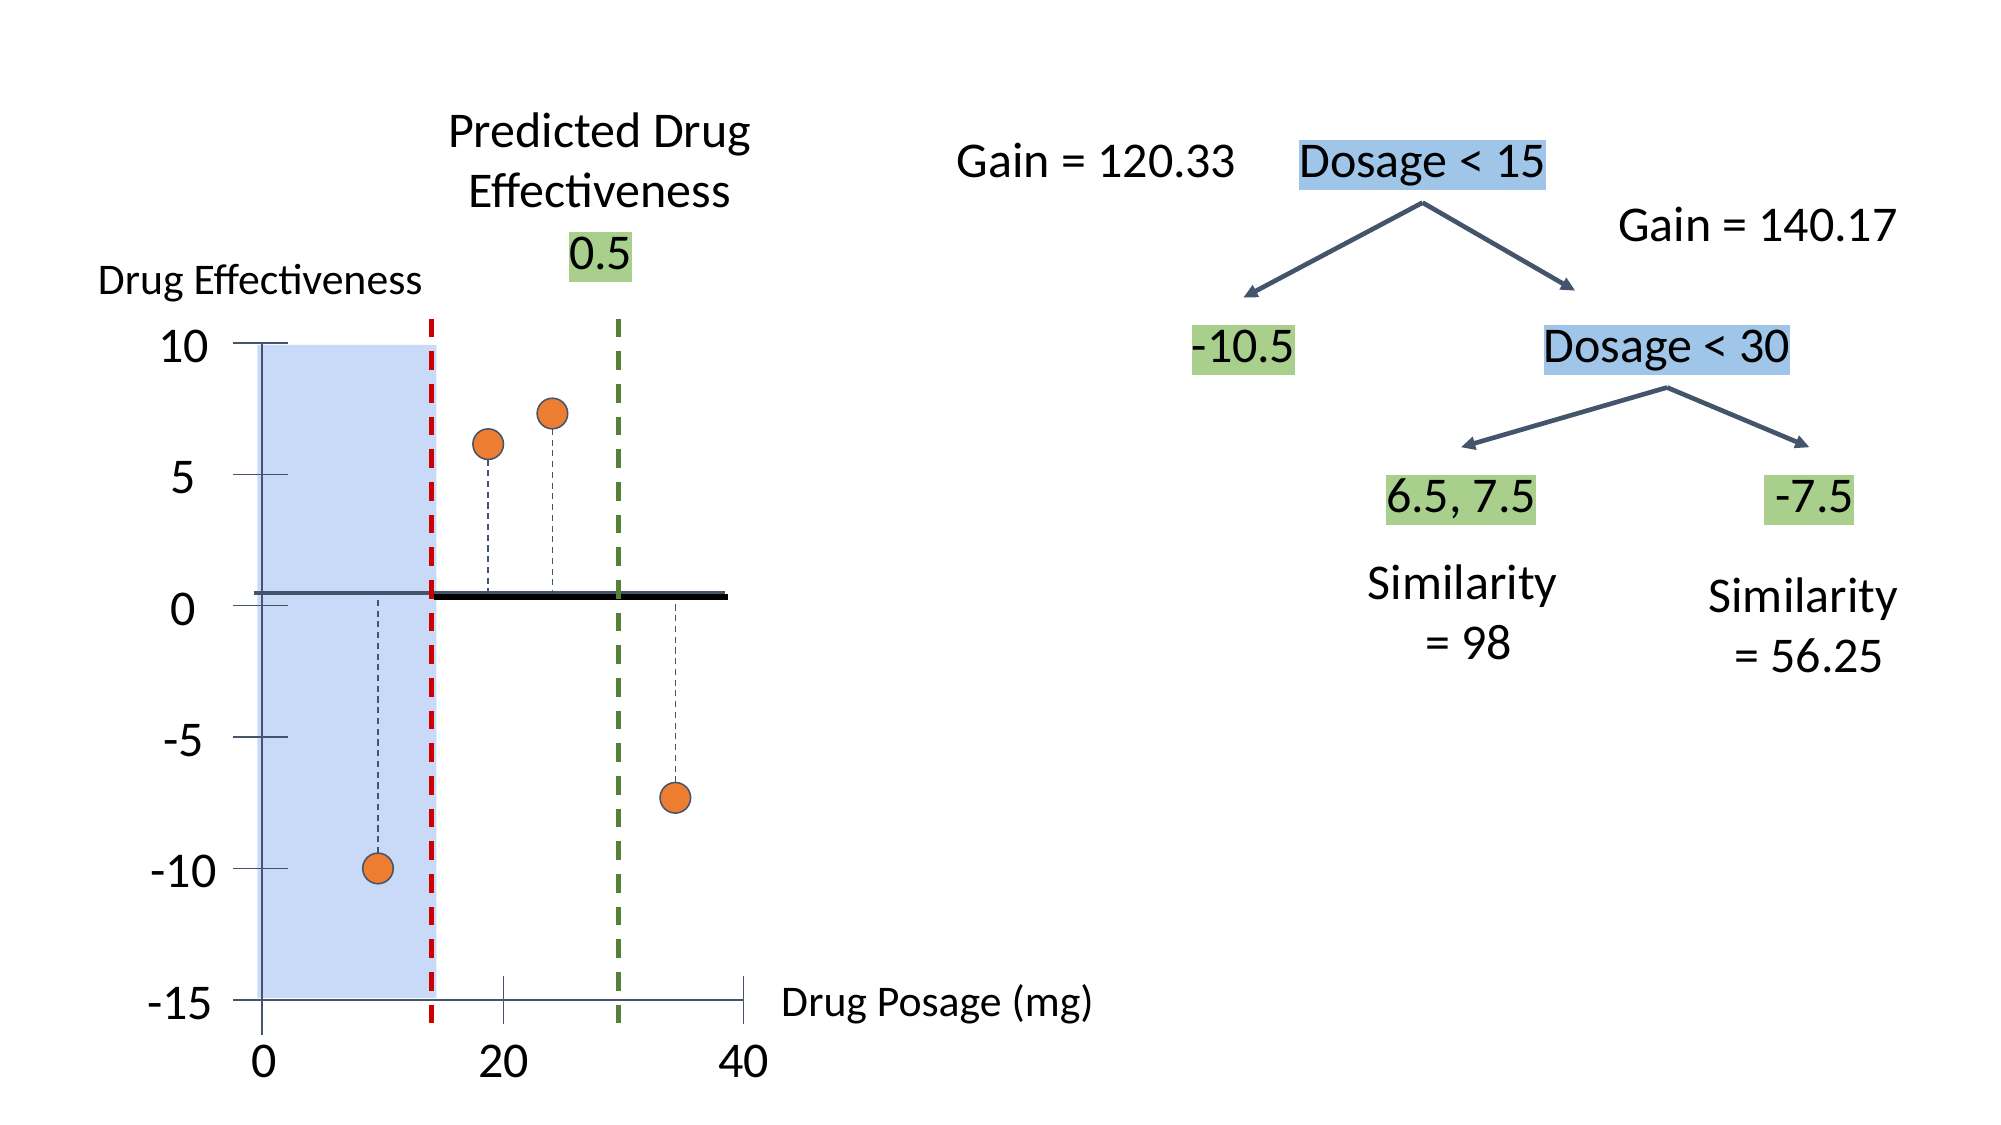

Predicted Drug Effectiveness
Gain = 120.33
Dosage < 15
Gain = 140.17
0.5
Drug Effectiveness
10
-10.5
Dosage < 30

5

6.5, 7.5
 -7.5
Similarity
= 98
Similarity
= 56.25
0
-5

-10

-15
Drug Posage (mg)
0
20
40